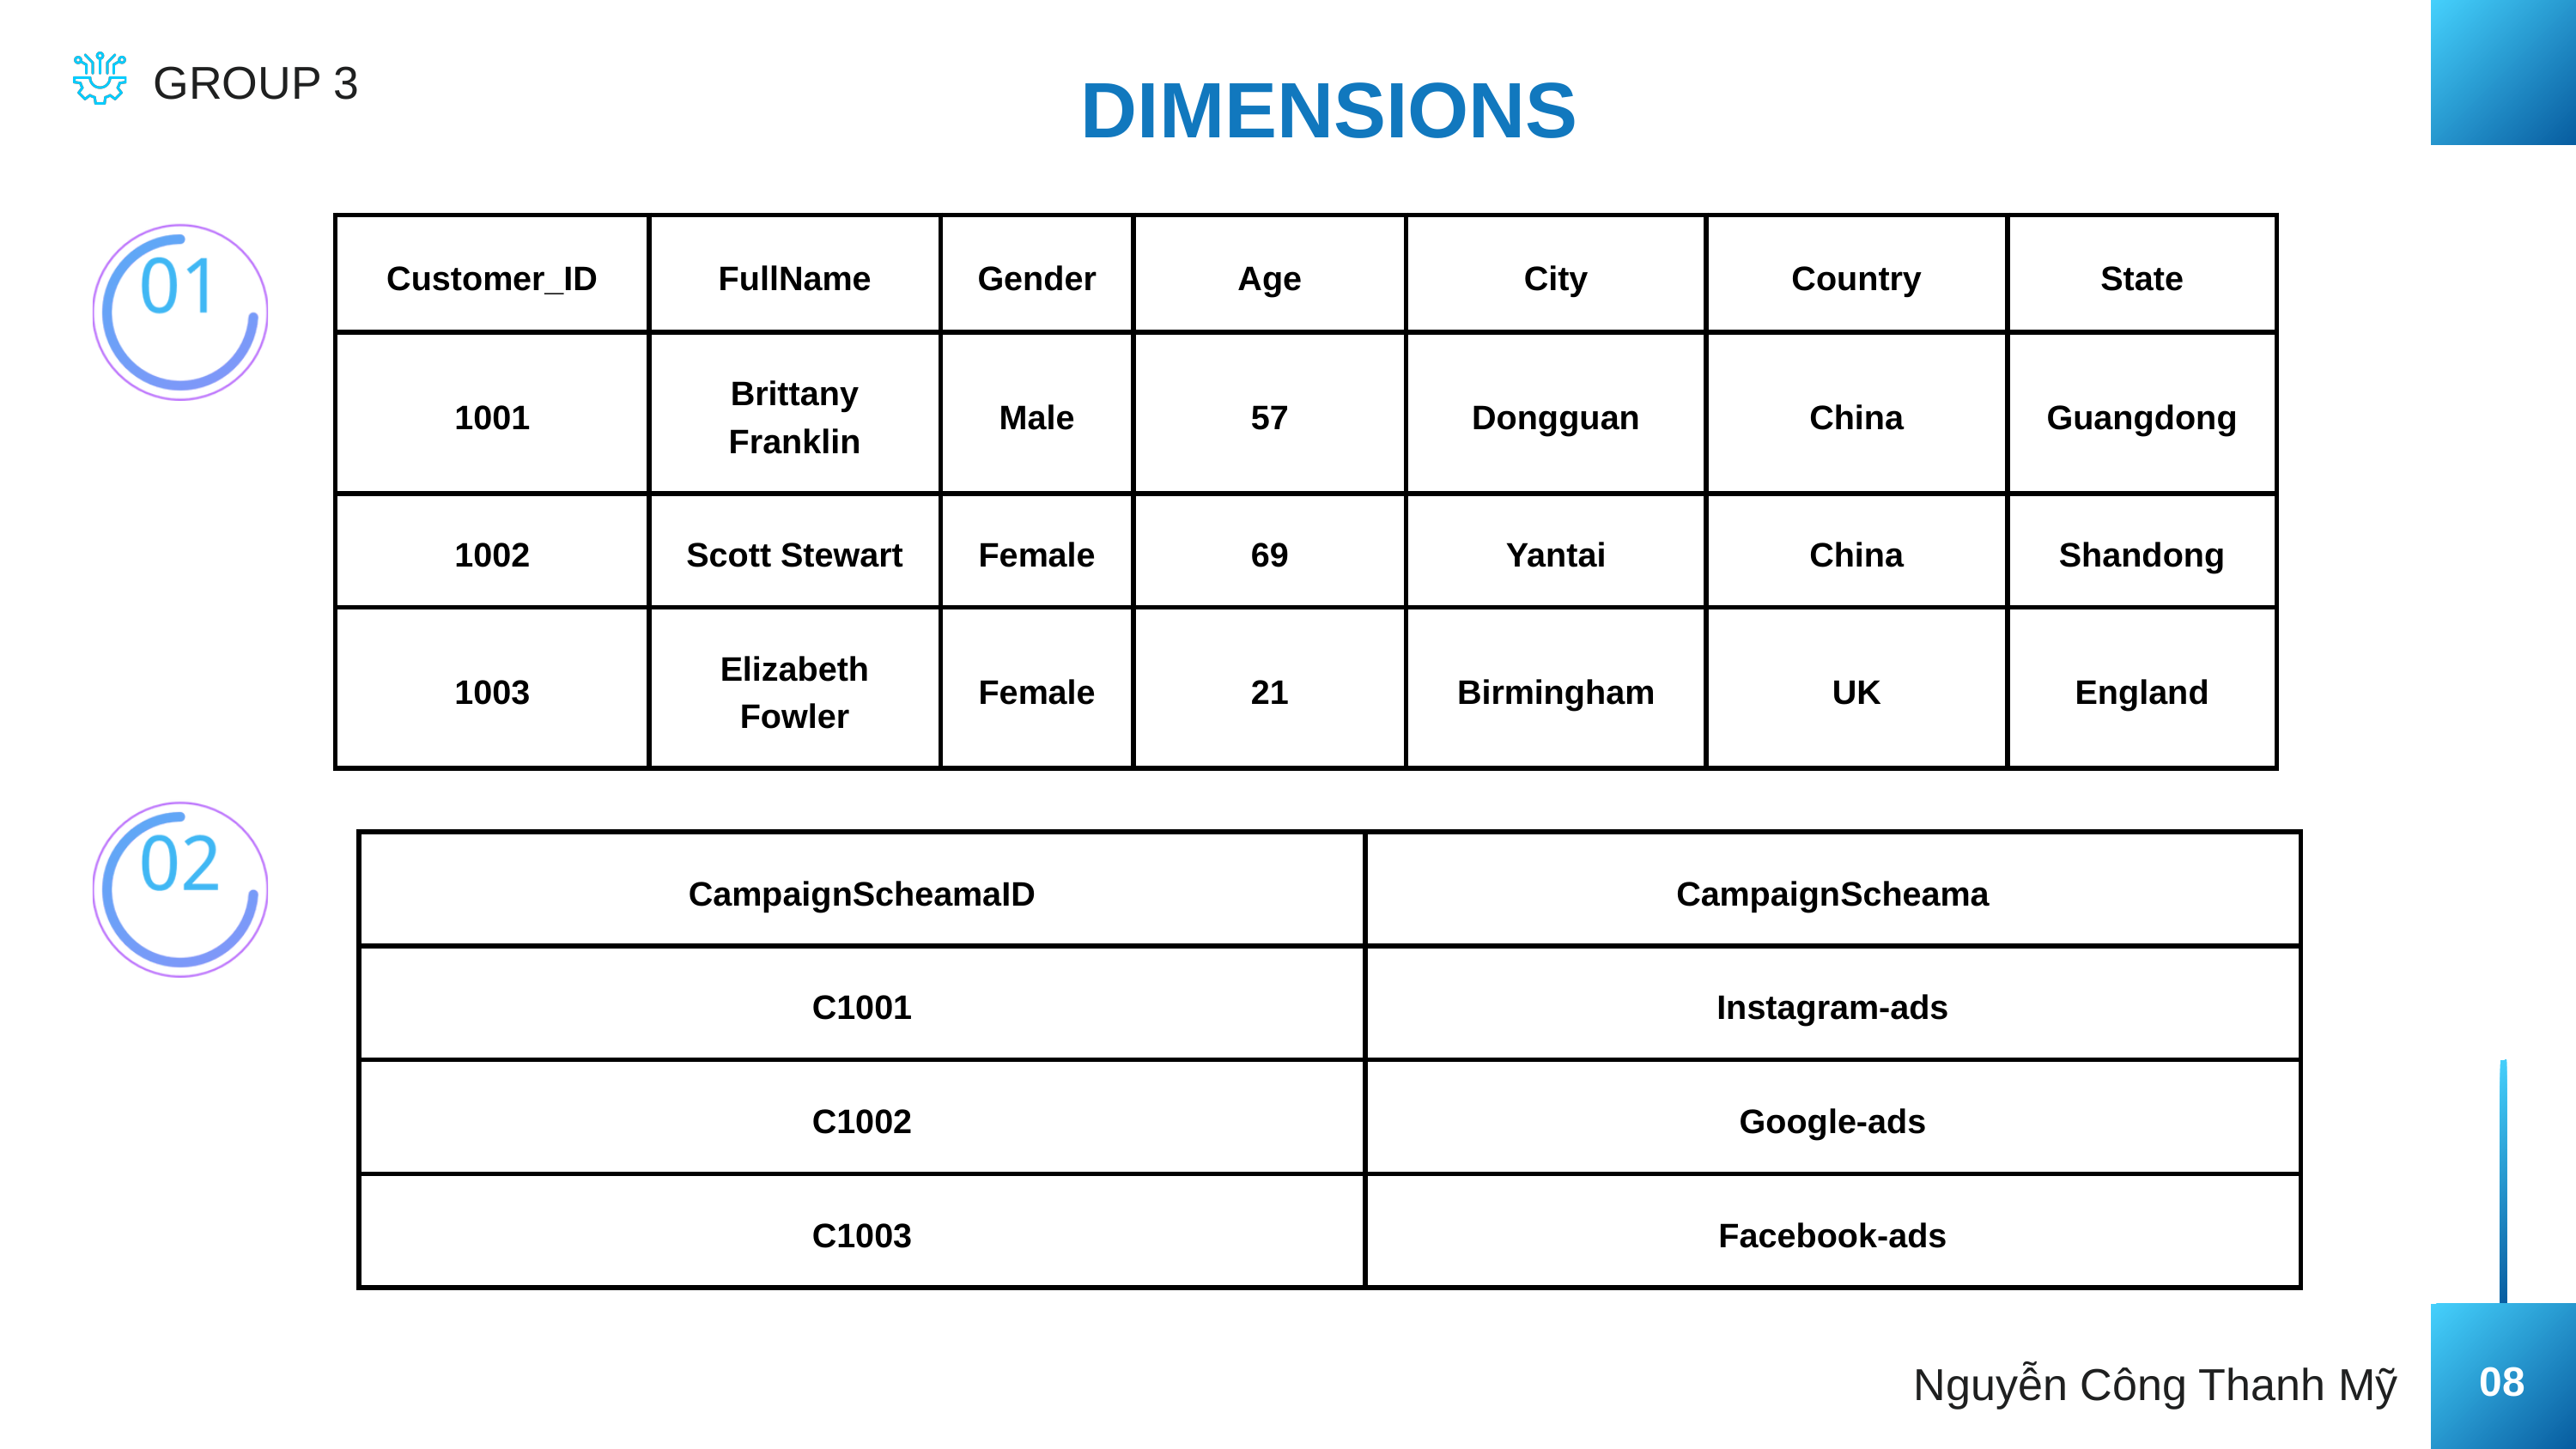

DIMENSIONS
GROUP 3

| Customer\_ID | FullName | Gender | Age | City | Country | State |
| --- | --- | --- | --- | --- | --- | --- |
| 1001 | Brittany Franklin | Male | 57 | Dongguan | China | Guangdong |
| 1002 | Scott Stewart | Female | 69 | Yantai | China | Shandong |
| 1003 | Elizabeth Fowler | Female | 21 | Birmingham | UK | England |

| CampaignScheamaID | CampaignScheama |
| --- | --- |
| C1001 | Instagram-ads |
| C1002 | Google-ads |
| C1003 | Facebook-ads |

Nguyễn Công Thanh Mỹ
08